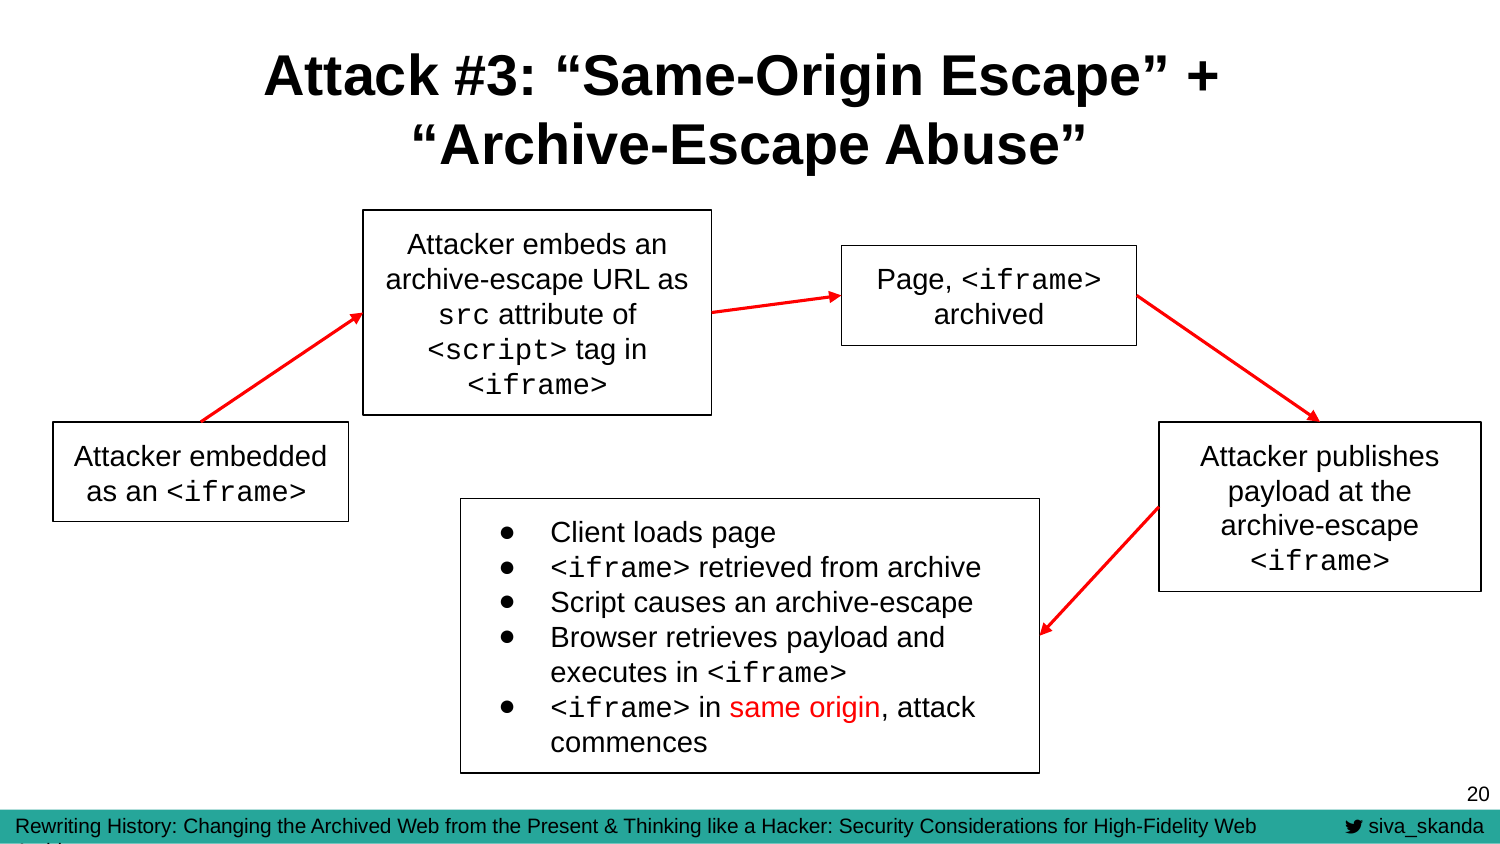

# Attack #3: “Same-Origin Escape” +
“Archive-Escape Abuse”
Attacker embeds an archive-escape URL as src attribute of <script> tag in <iframe>
Page, <iframe> archived
Attacker embedded as an <iframe>
Attacker publishes payload at the archive-escape <iframe>
Client loads page
<iframe> retrieved from archive
Script causes an archive-escape
Browser retrieves payload and executes in <iframe>
<iframe> in same origin, attack commences
20